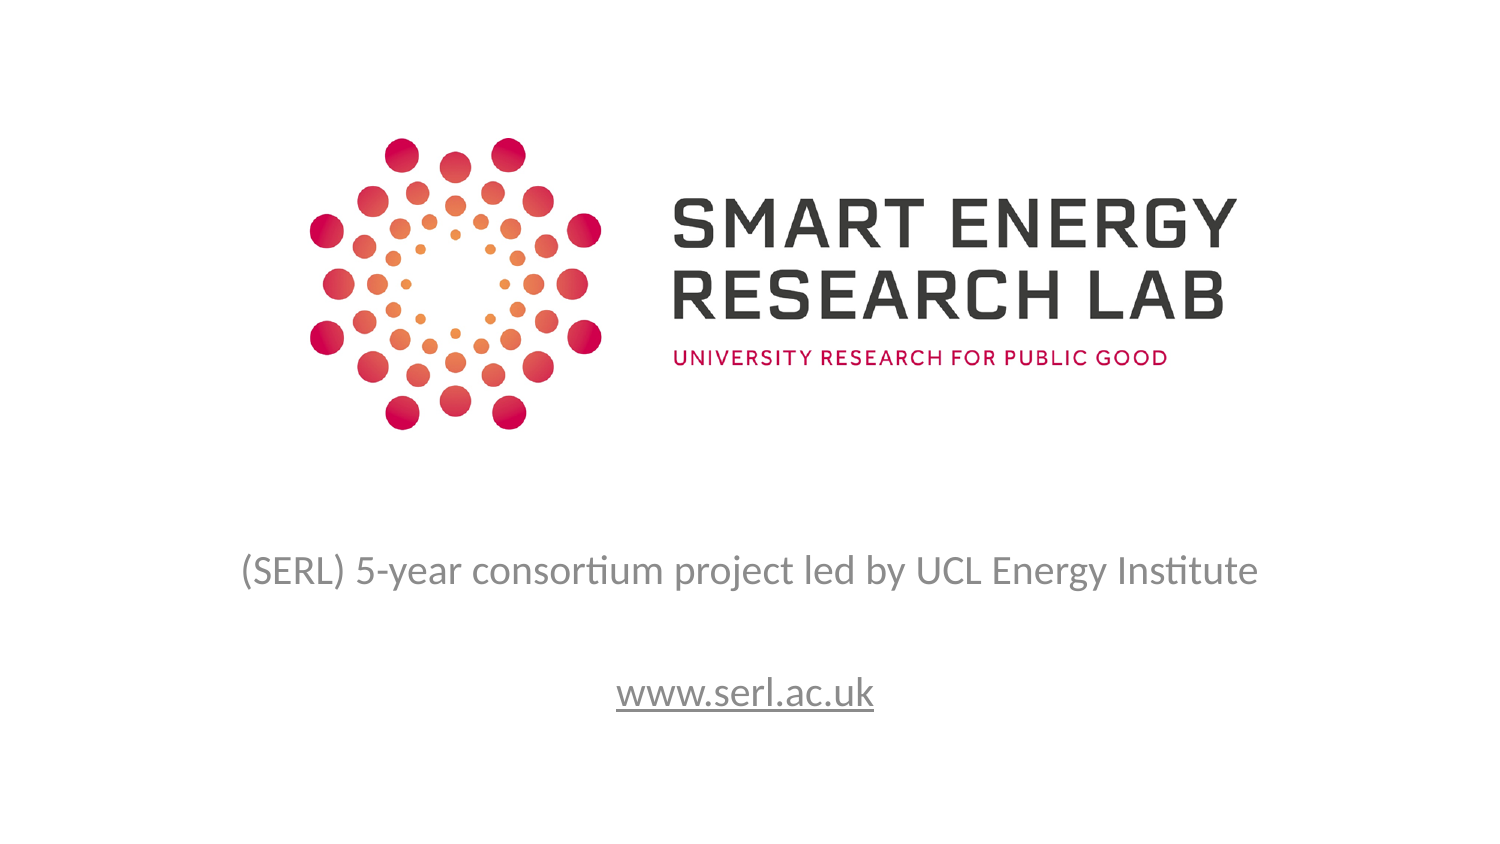

(SERL) 5-year consortium project led by UCL Energy Institute

www.serl.ac.uk